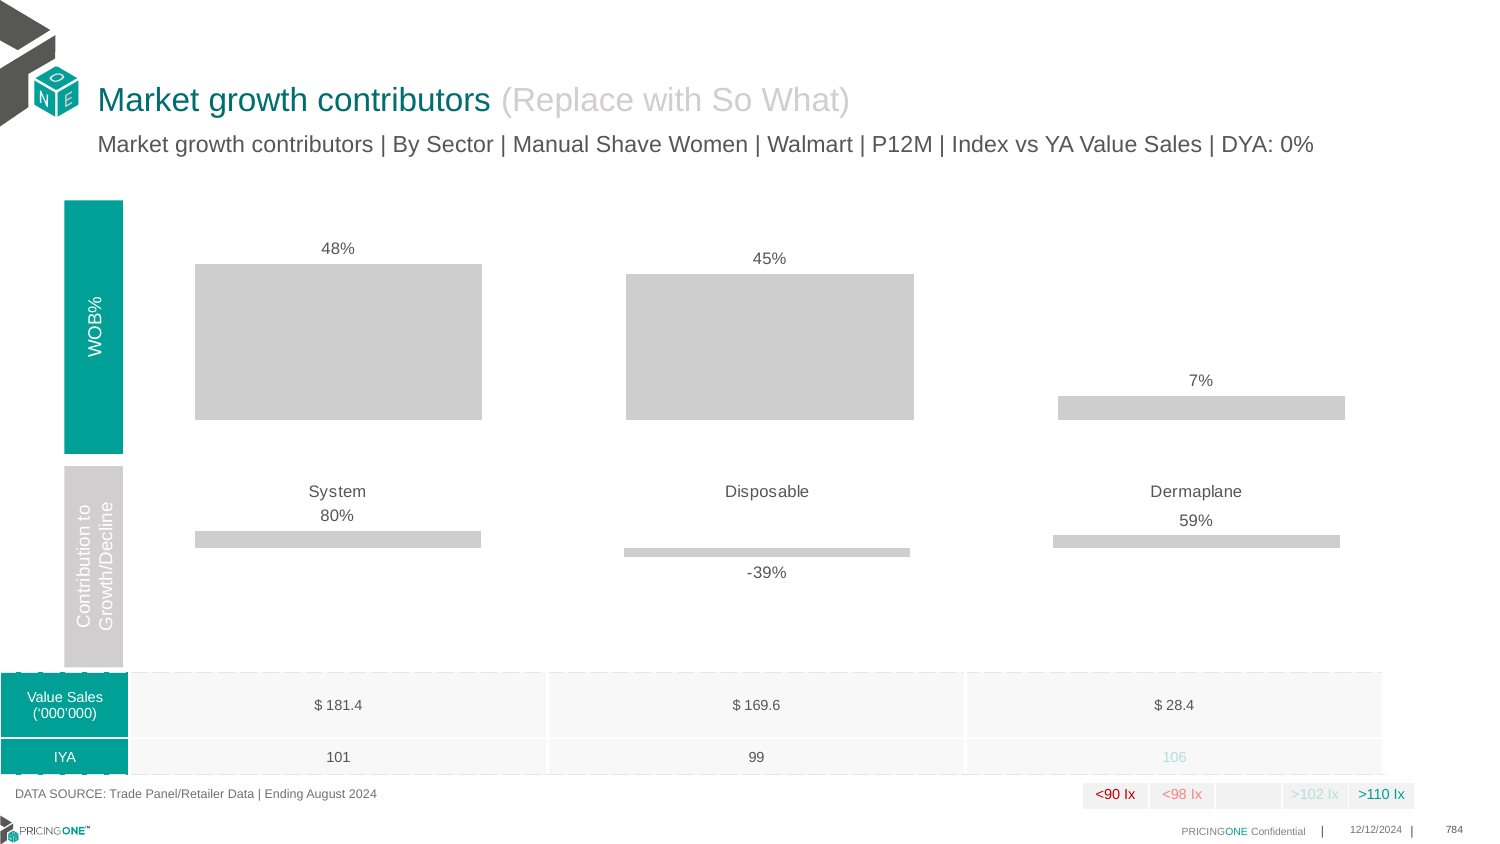

# Market growth contributors (Replace with So What)
Market growth contributors | By Sector | Manual Shave Women | Walmart | P12M | Index vs YA Value Sales | DYA: 0%

### Chart

| Category | WoB % |
|---|---|
| System | 0.47820596880311683 |
| Disposable | 0.4469770172366323 |
| Dermaplane | 0.07481701396025087 |
WOB%

### Chart

| Category | Growth Contribution |
|---|---|
| System | 0.7953072208654316 |
| Disposable | -0.38525111948924773 |
| Dermaplane | 0.5899438986238161 |
Contribution to Growth/Decline
| Value Sales (‘000’000) | $ 181.4 | $ 169.6 | $ 28.4 |
| --- | --- | --- | --- |
| IYA | 101 | 99 | 106 |
DATA SOURCE: Trade Panel/Retailer Data | Ending August 2024
| <90 Ix | <98 Ix |  | >102 Ix | >110 Ix |
| --- | --- | --- | --- | --- |

12/12/2024
784